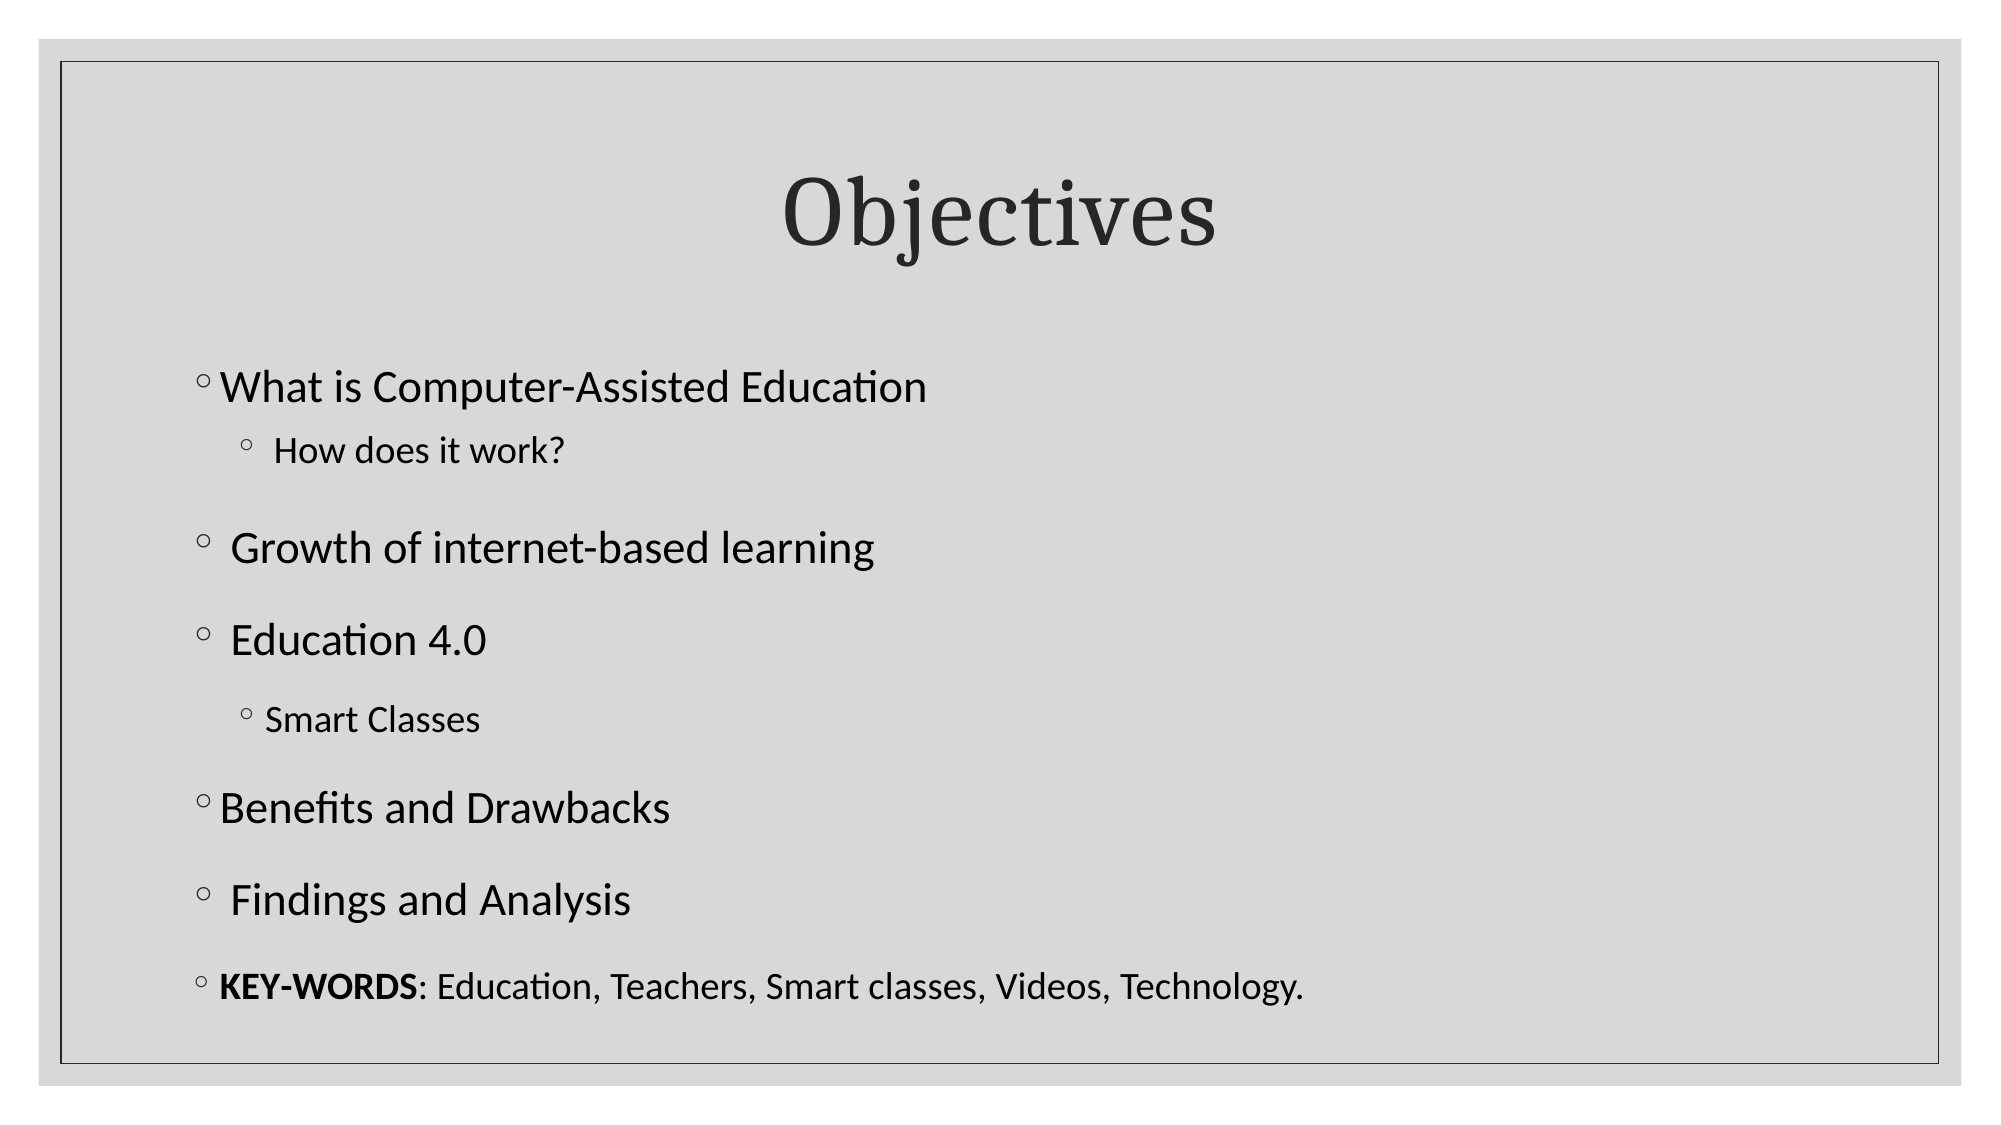

# Objectives
What is Computer-Assisted Education
 How does it work?
 Growth of internet-based learning
 Education 4.0
Smart Classes
Benefits and Drawbacks
 Findings and Analysis
KEY-WORDS: Education, Teachers, Smart classes, Videos, Technology.